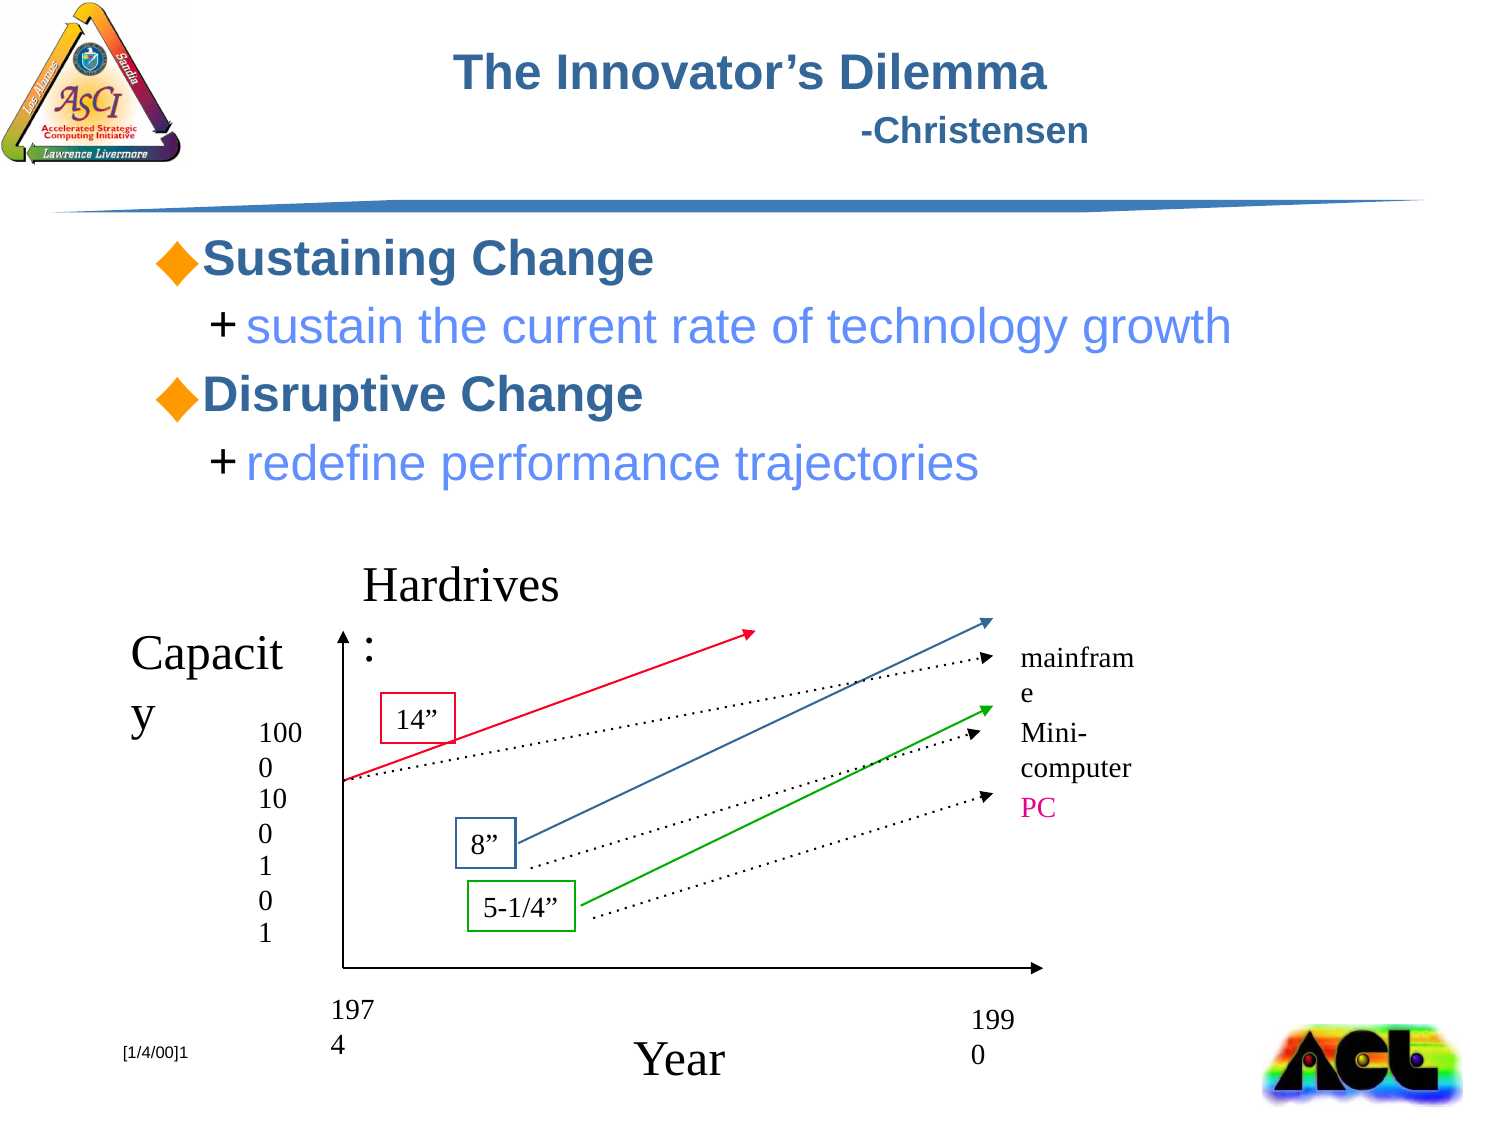

# The Innovator’s Dilemma -Christensen
Sustaining Change
sustain the current rate of technology growth
Disruptive Change
redefine performance trajectories
Hardrives:
Capacity
mainframe
14”
1000
Mini-computer
100
PC
8”
10
5-1/4”
1
1974
1990
Year